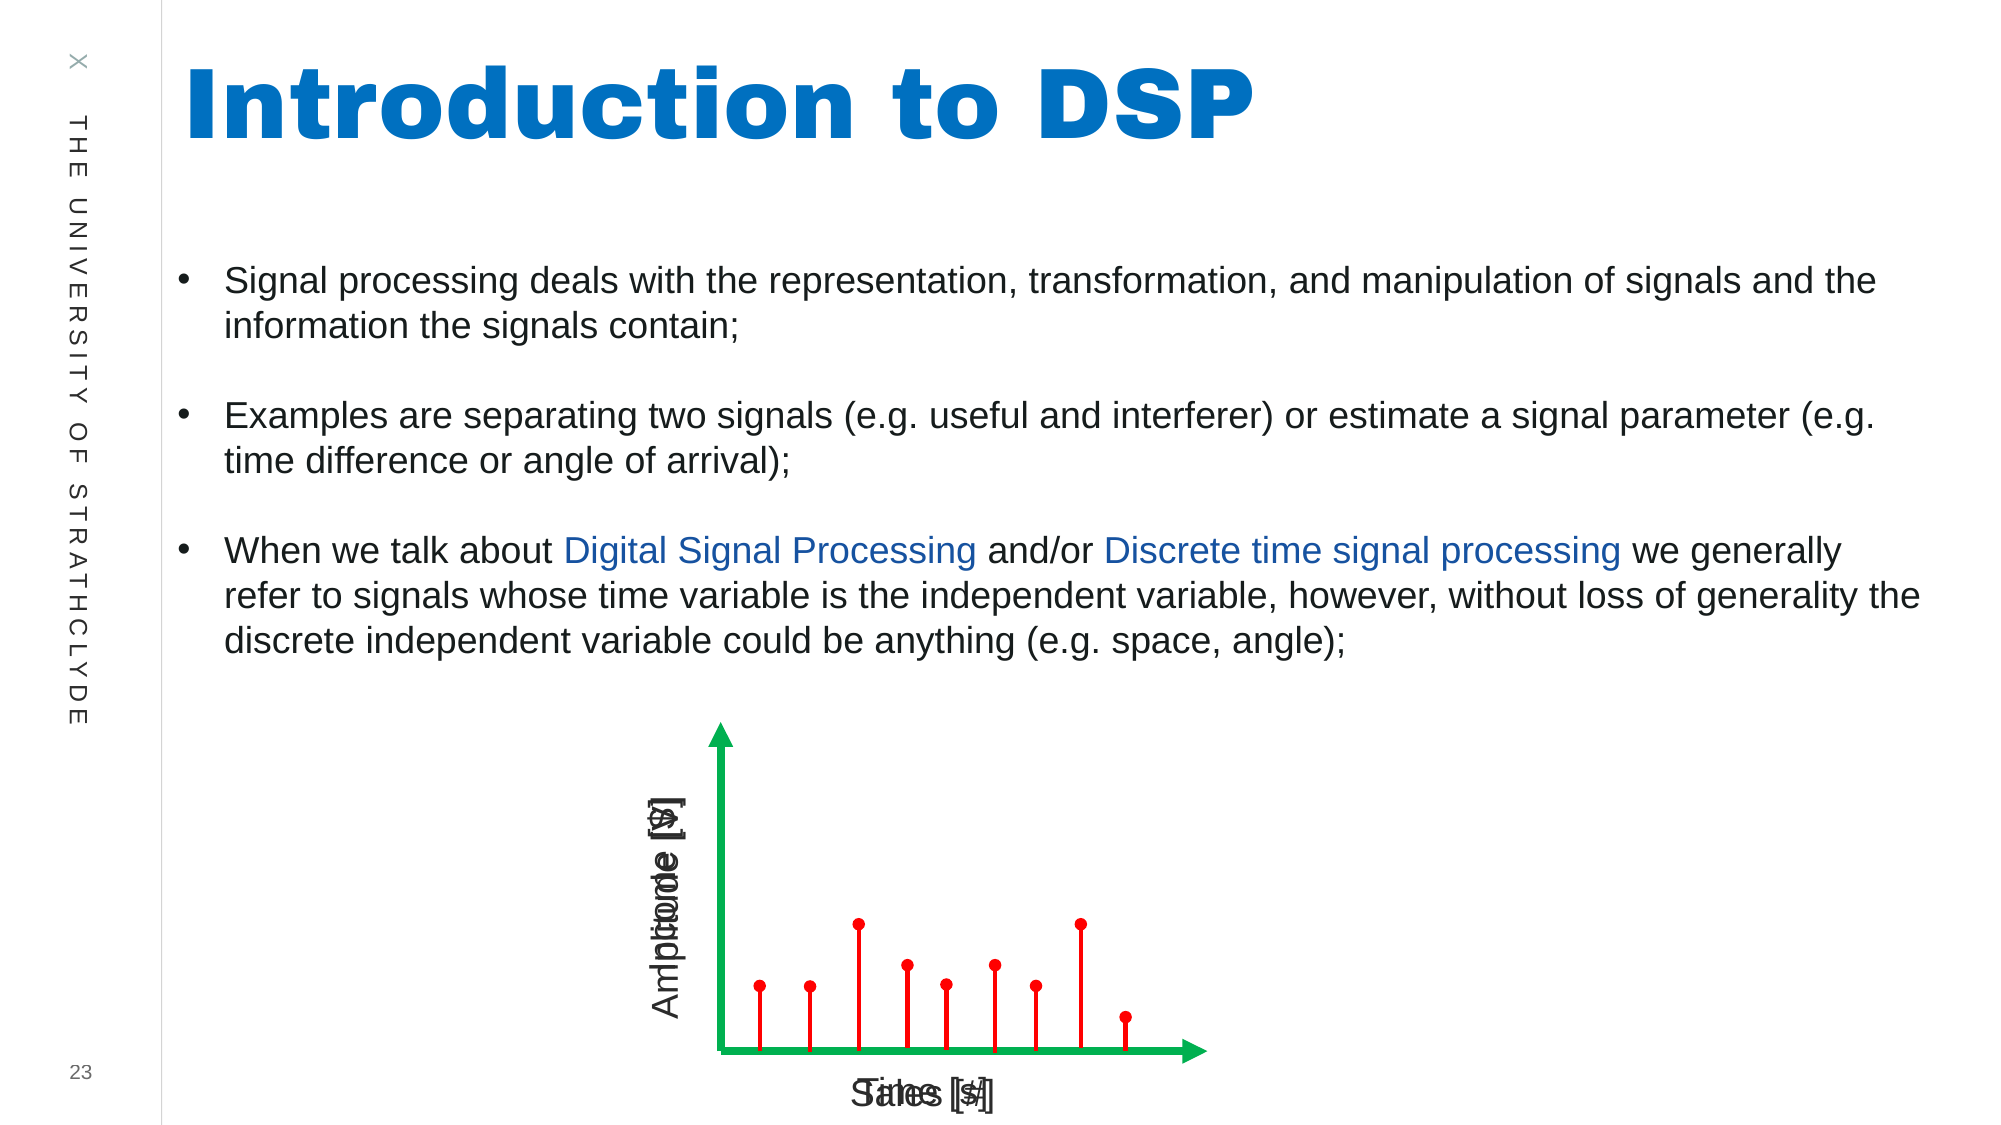

# Introduction to DSP
Signal processing deals with the representation, transformation, and manipulation of signals and the information the signals contain;

Examples are separating two signals (e.g. useful and interferer) or estimate a signal parameter (e.g. time difference or angle of arrival);

When we talk about Digital Signal Processing and/or Discrete time signal processing we generally refer to signals whose time variable is the independent variable, however, without loss of generality the discrete independent variable could be anything (e.g. space, angle);

Income [$]
Amplitude [V]
23
Time [s]
Sales [#]